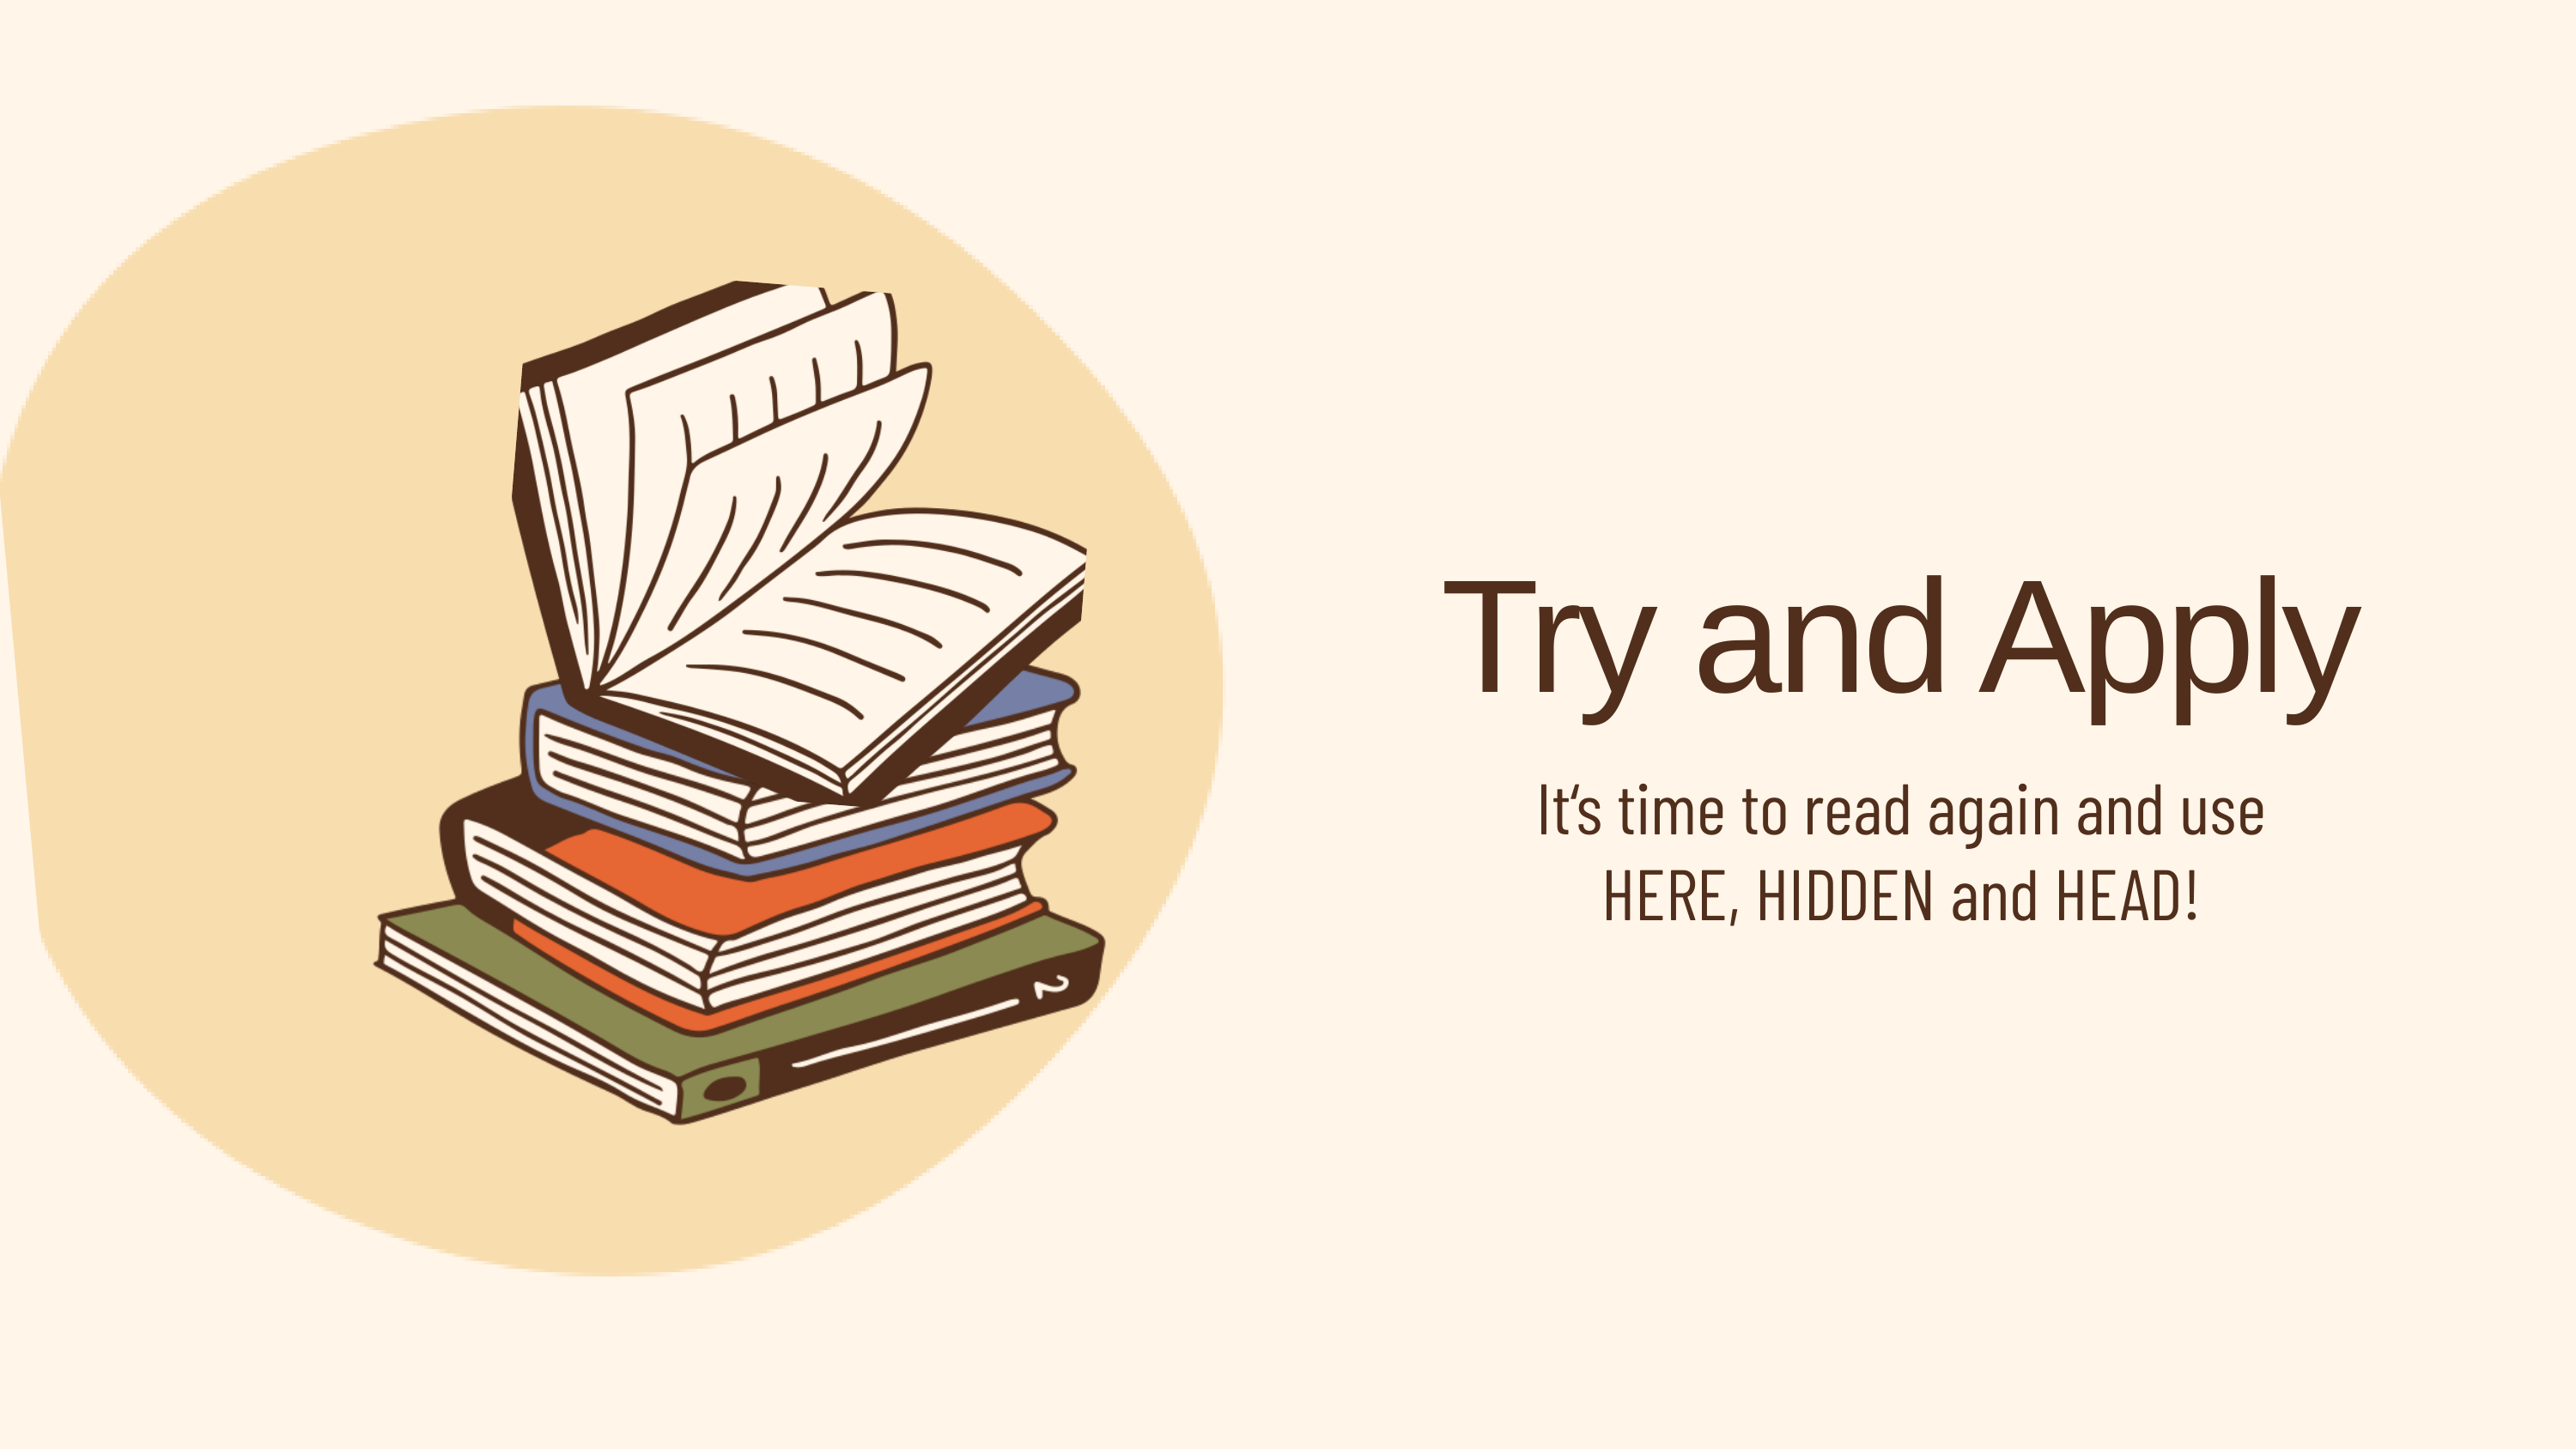

Try and Apply
It‘s time to read again and use
HERE, HIDDEN and HEAD!